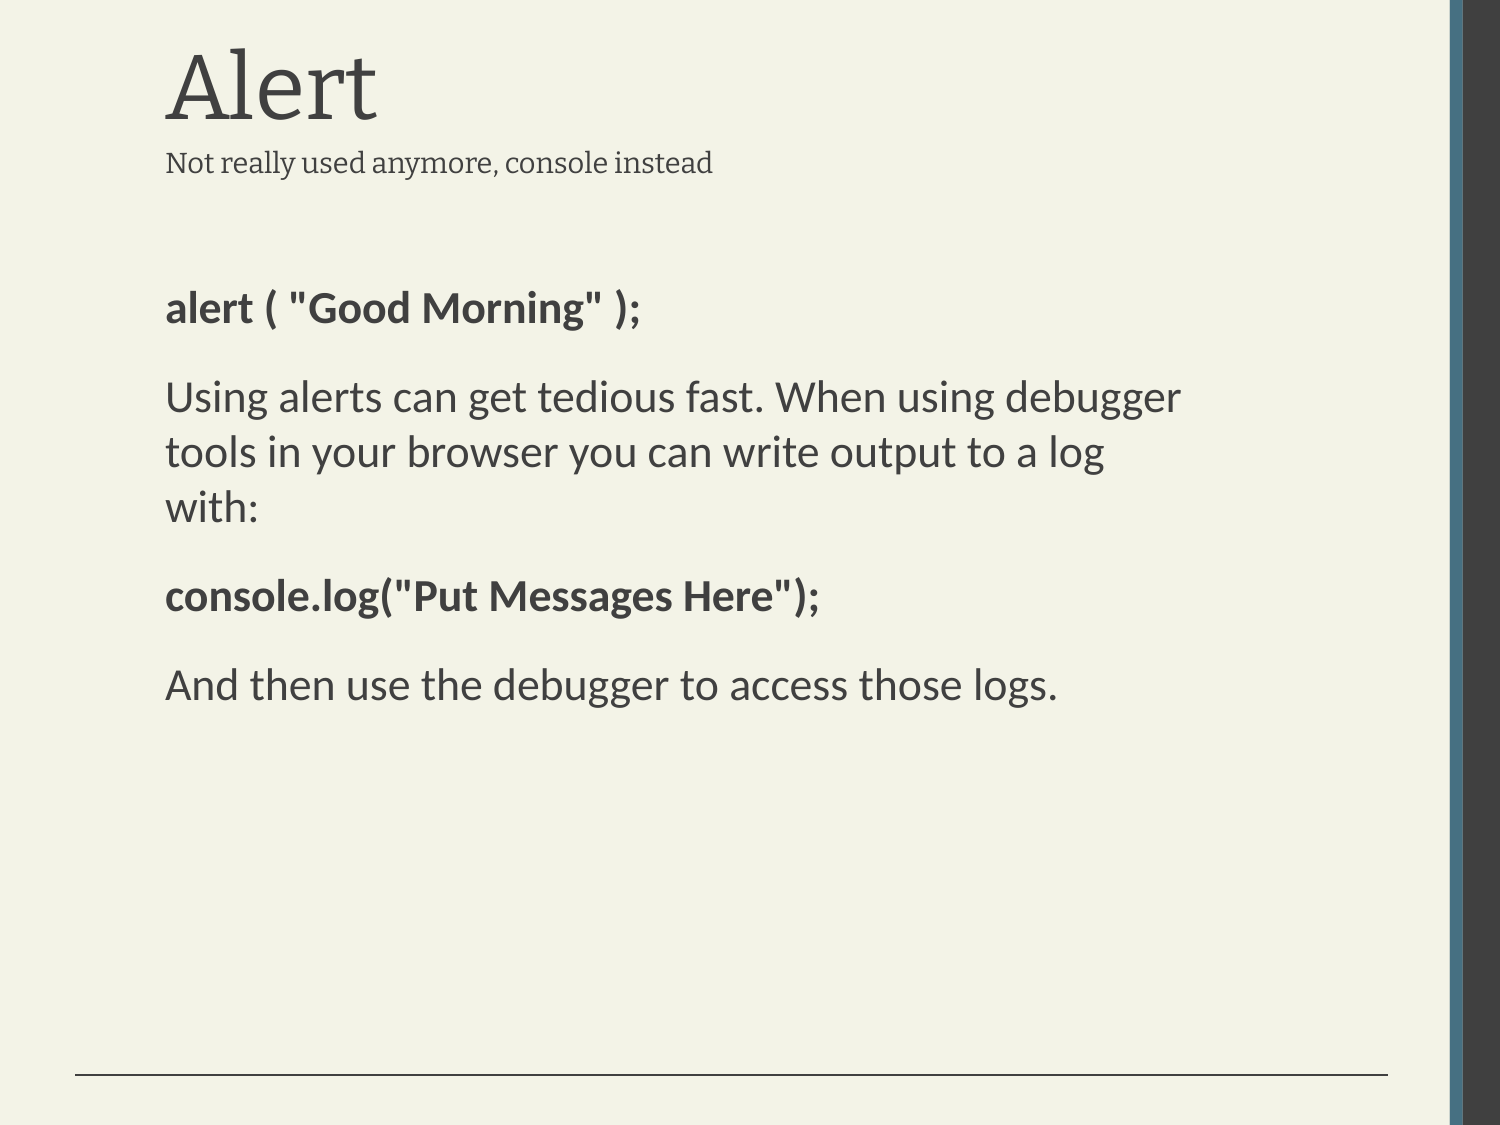

# Alert
Not really used anymore, console instead
alert ( "Good Morning" );
Using alerts can get tedious fast. When using debugger tools in your browser you can write output to a log with:
console.log("Put Messages Here");
And then use the debugger to access those logs.